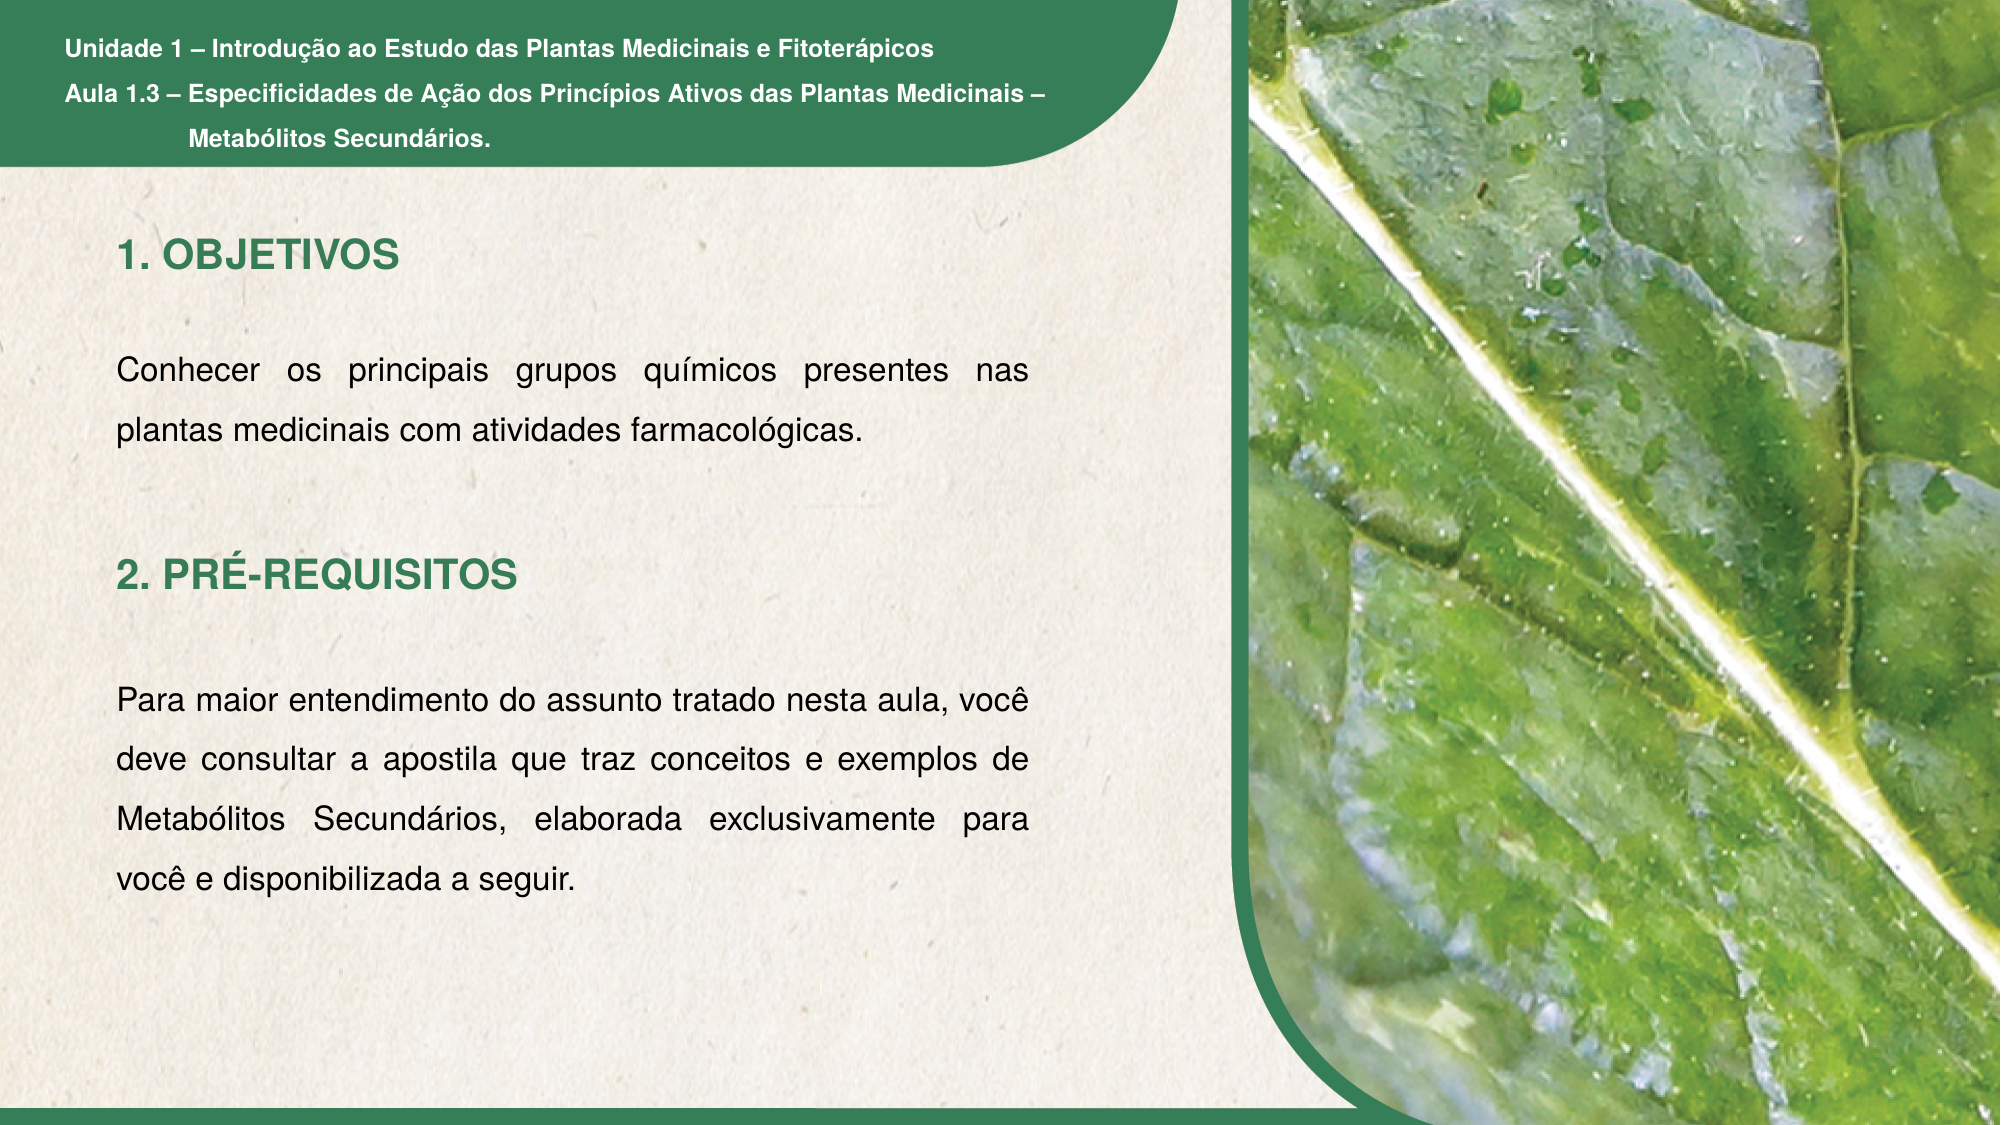

1. OBJETIVOS

Conhecer os principais grupos químicos presentes nas plantas medicinais com atividades farmacológicas.

2. PRÉ-REQUISITOS

Para maior entendimento do assunto tratado nesta aula, você deve consultar a apostila que traz conceitos e exemplos de Metabólitos Secundários, elaborada exclusivamente para você e disponibilizada a seguir.